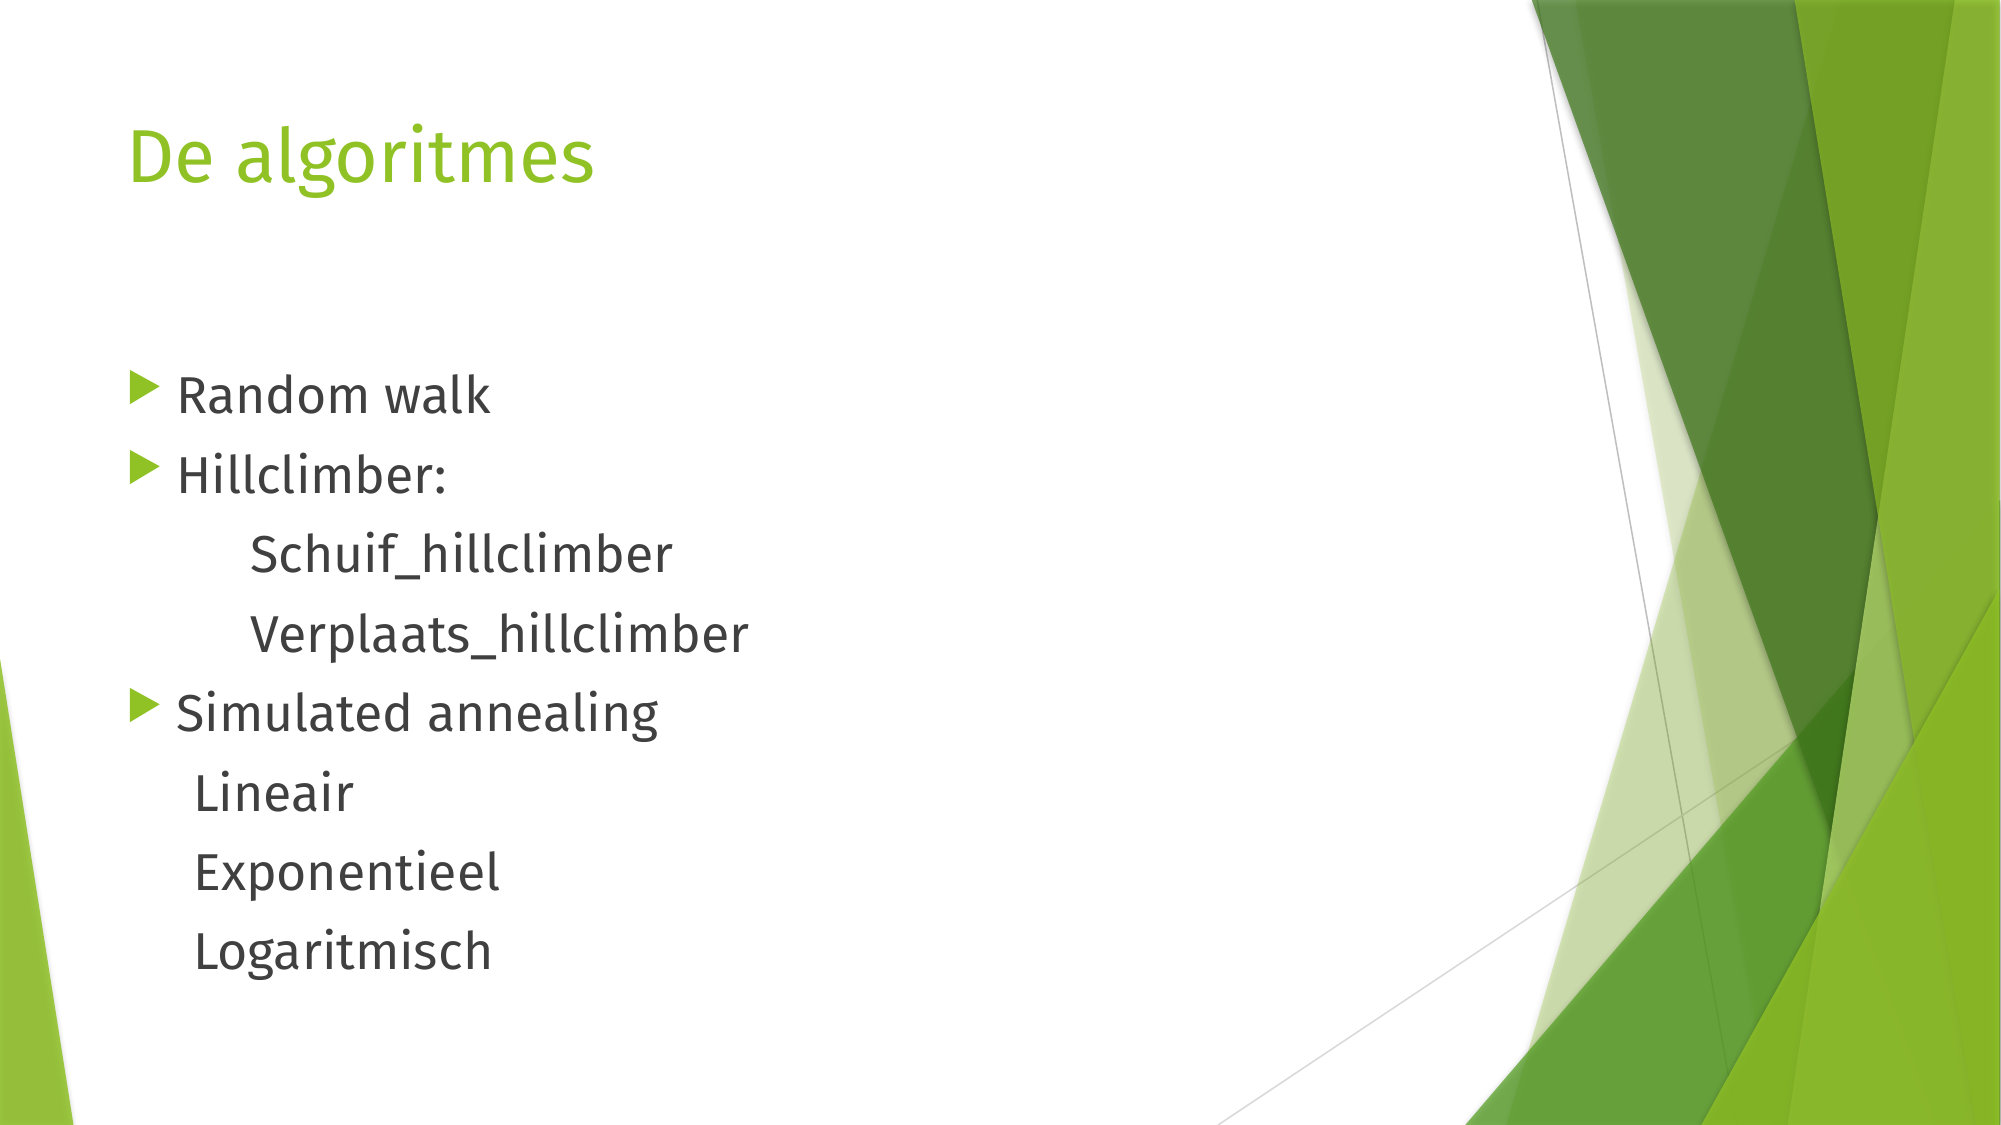

# De algoritmes
Random walk
Hillclimber:
	Schuif_hillclimber
	Verplaats_hillclimber
Simulated annealing
Lineair
Exponentieel
Logaritmisch